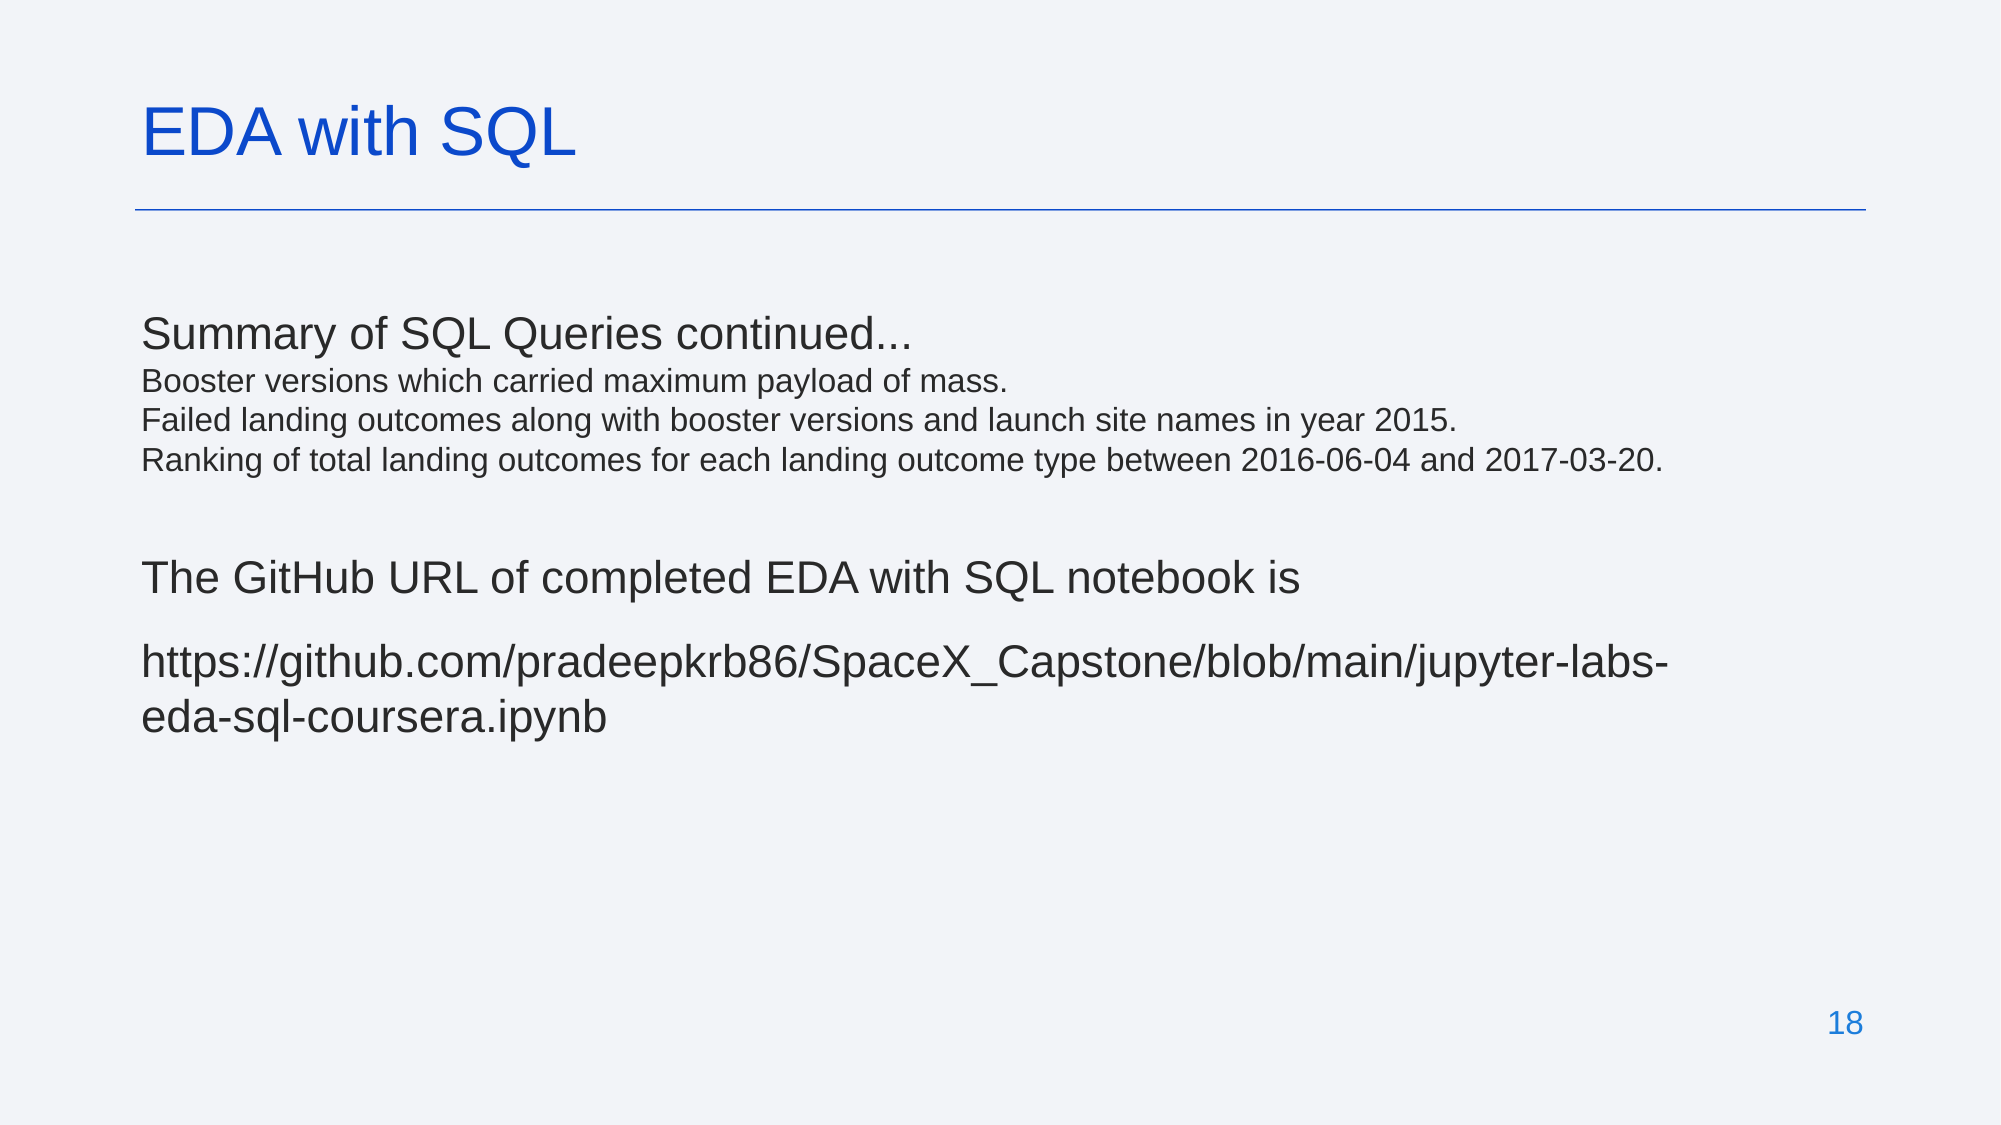

EDA with SQL
Summary of SQL Queries continued...
Booster versions which carried maximum payload of mass.
Failed landing outcomes along with booster versions and launch site names in year 2015.
Ranking of total landing outcomes for each landing outcome type between 2016-06-04 and 2017-03-20.

The GitHub URL of completed EDA with SQL notebook is
https://github.com/pradeepkrb86/SpaceX_Capstone/blob/main/jupyter-labs-eda-sql-coursera.ipynb

18